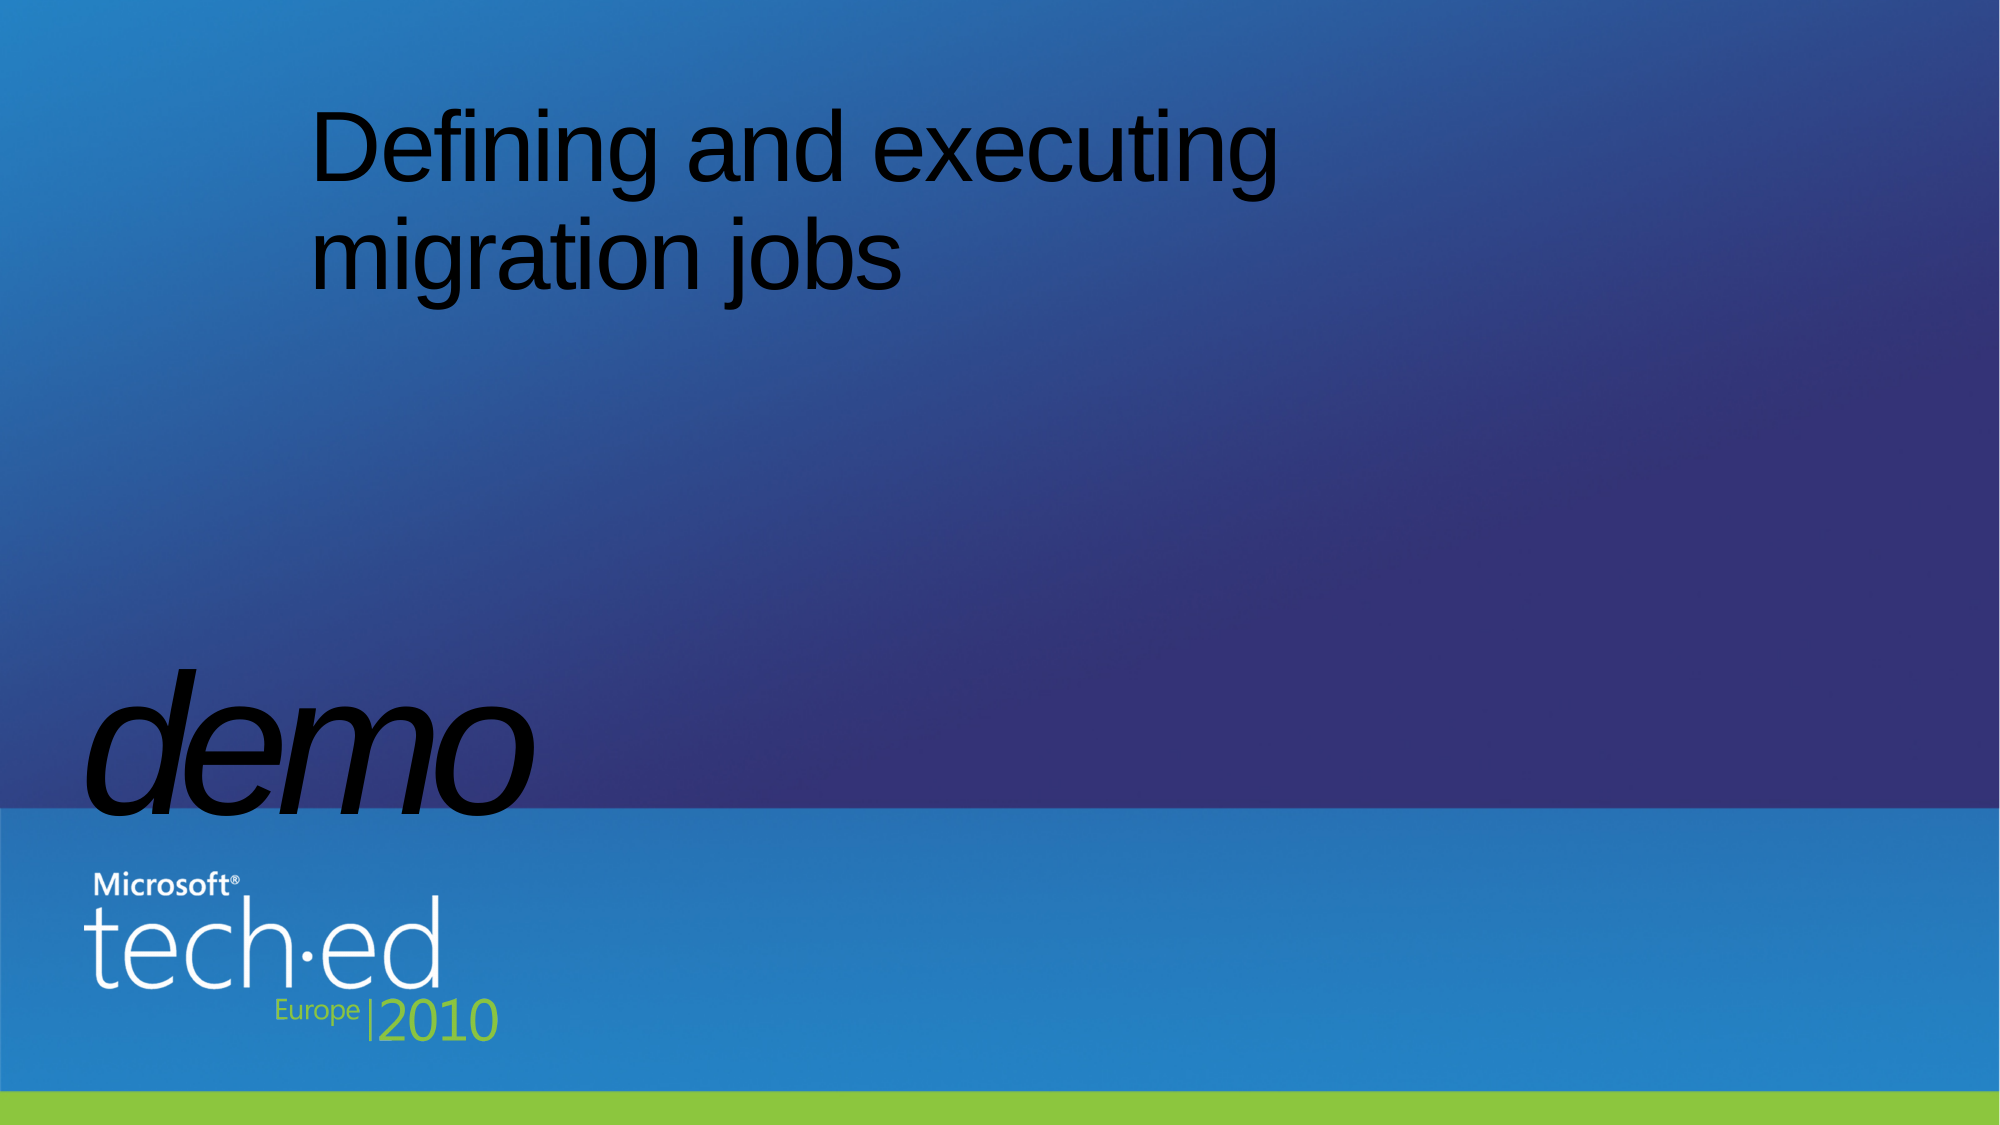

# Defining and executing migration jobs
demo